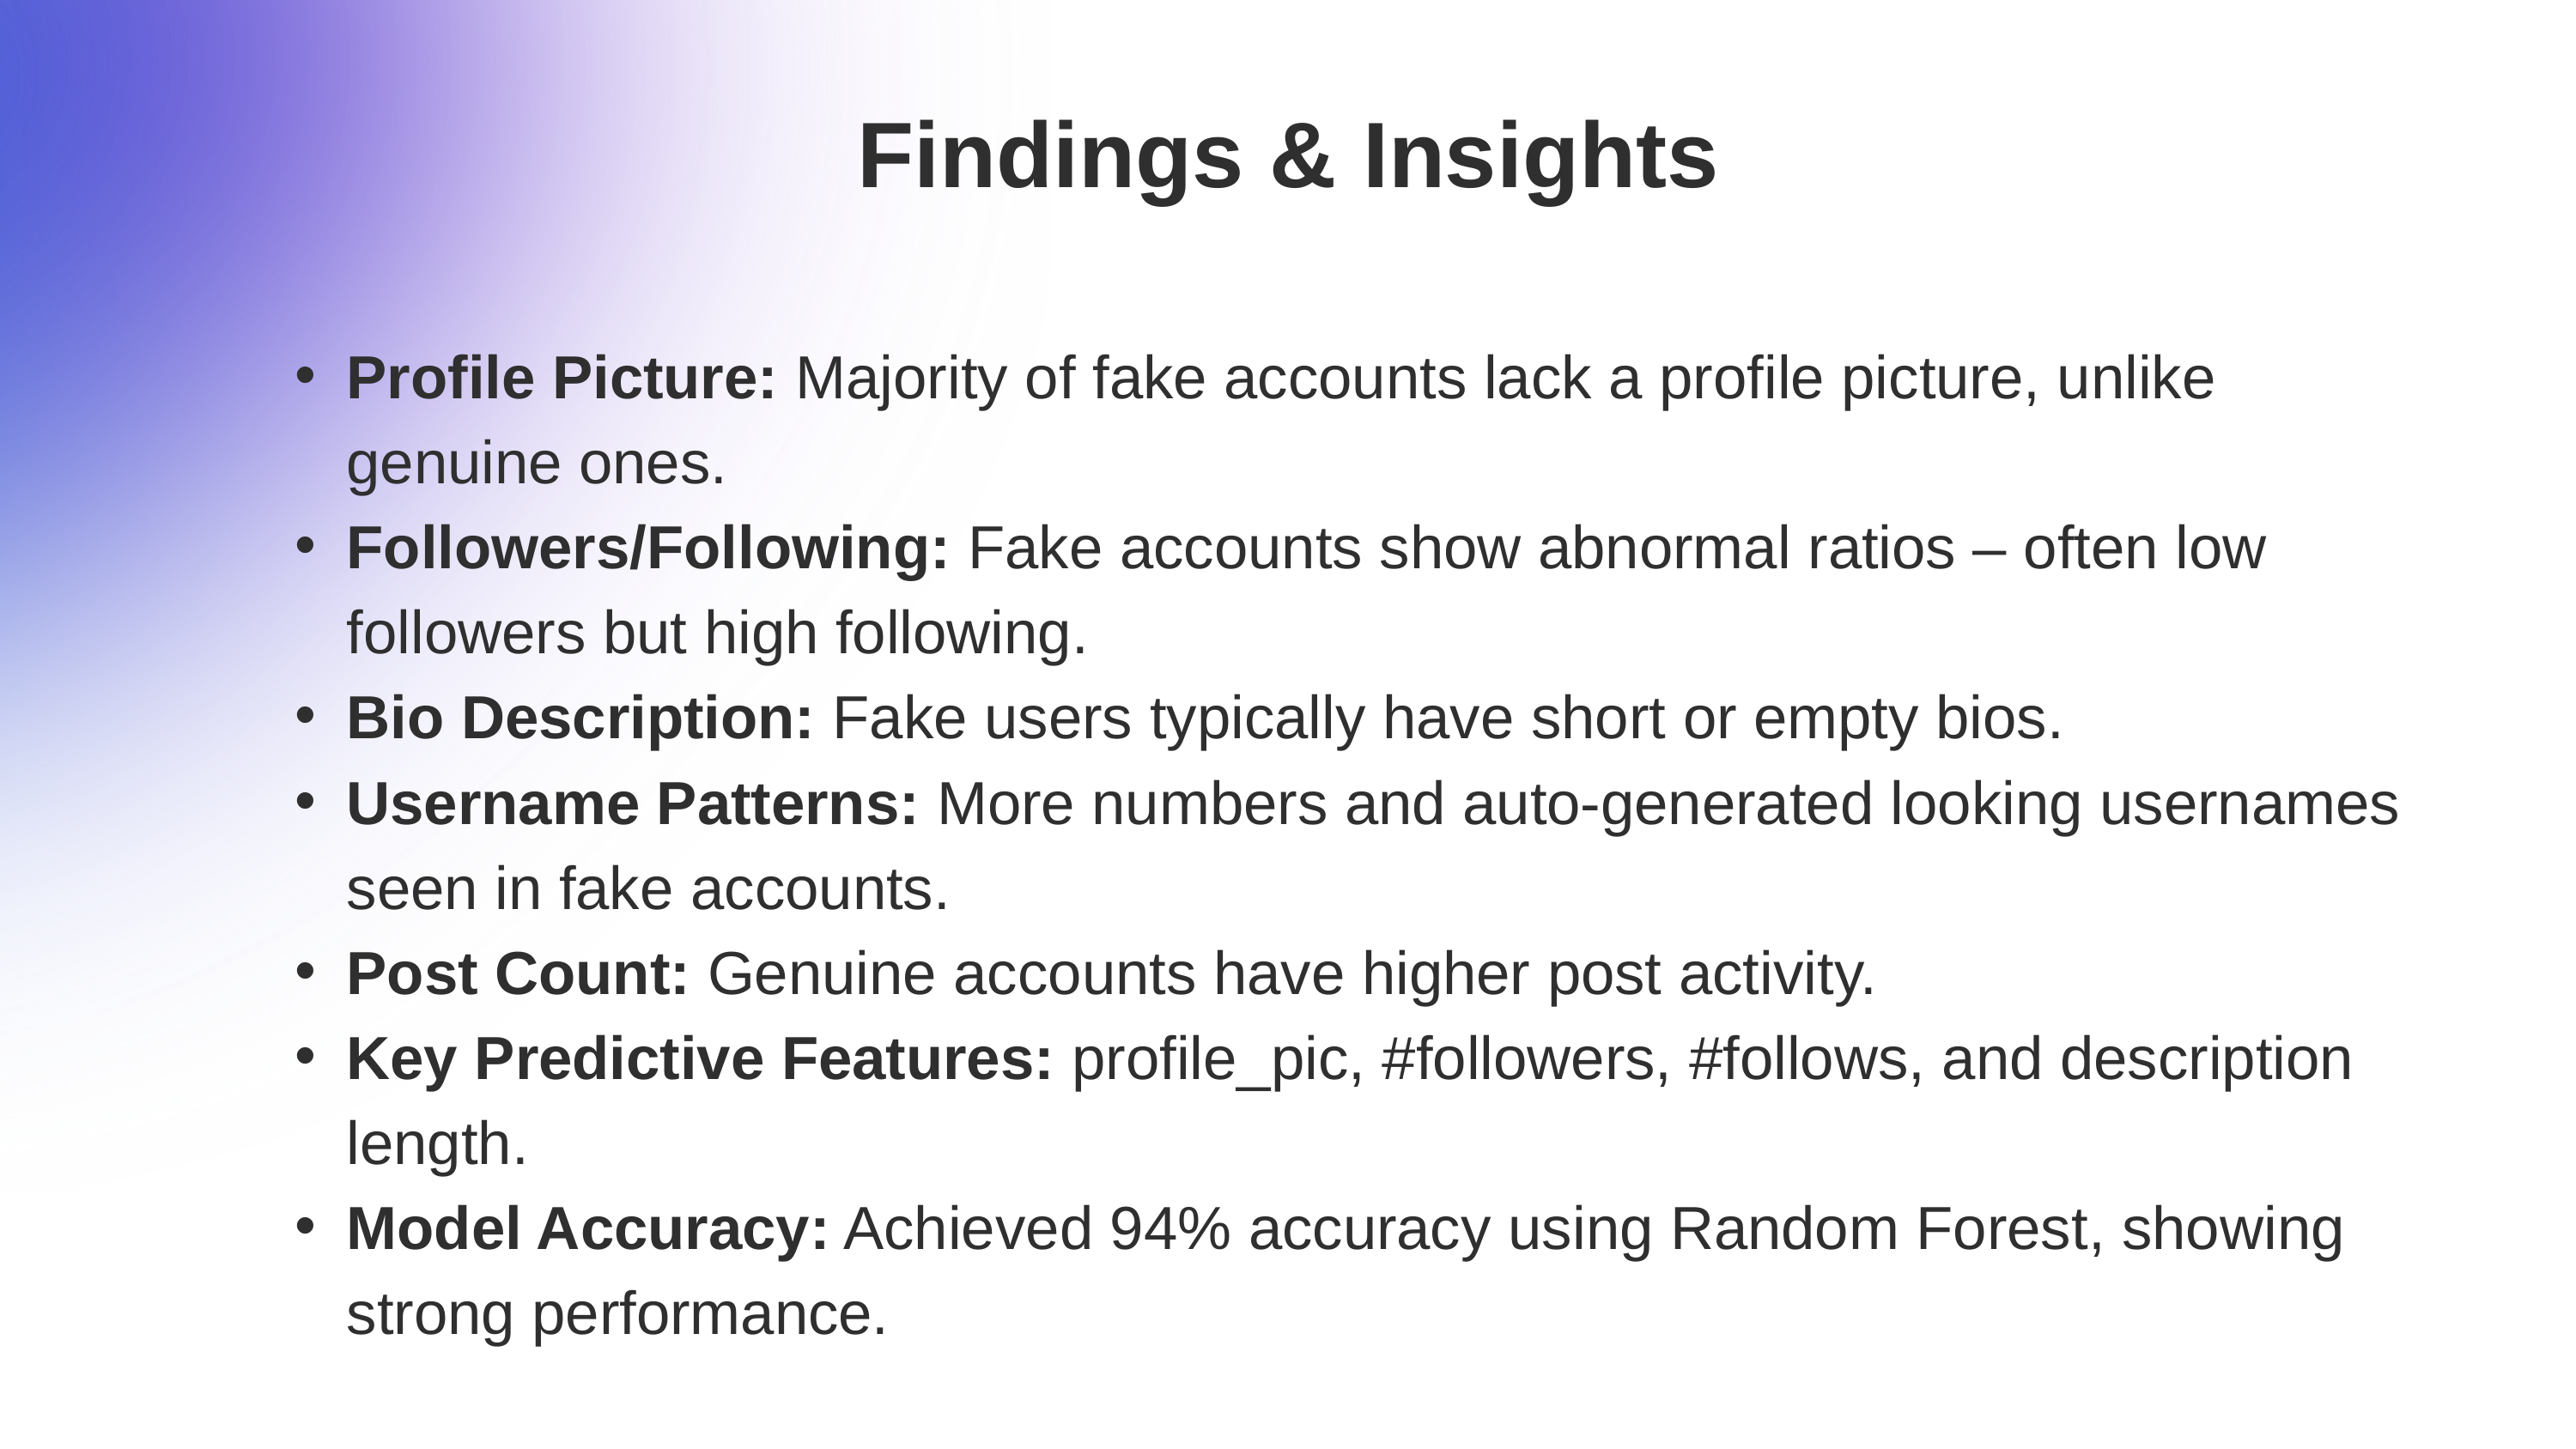

Findings & Insights
Profile Picture: Majority of fake accounts lack a profile picture, unlike genuine ones.
Followers/Following: Fake accounts show abnormal ratios – often low followers but high following.
Bio Description: Fake users typically have short or empty bios.
Username Patterns: More numbers and auto-generated looking usernames seen in fake accounts.
Post Count: Genuine accounts have higher post activity.
Key Predictive Features: profile_pic, #followers, #follows, and description length.
Model Accuracy: Achieved 94% accuracy using Random Forest, showing strong performance.